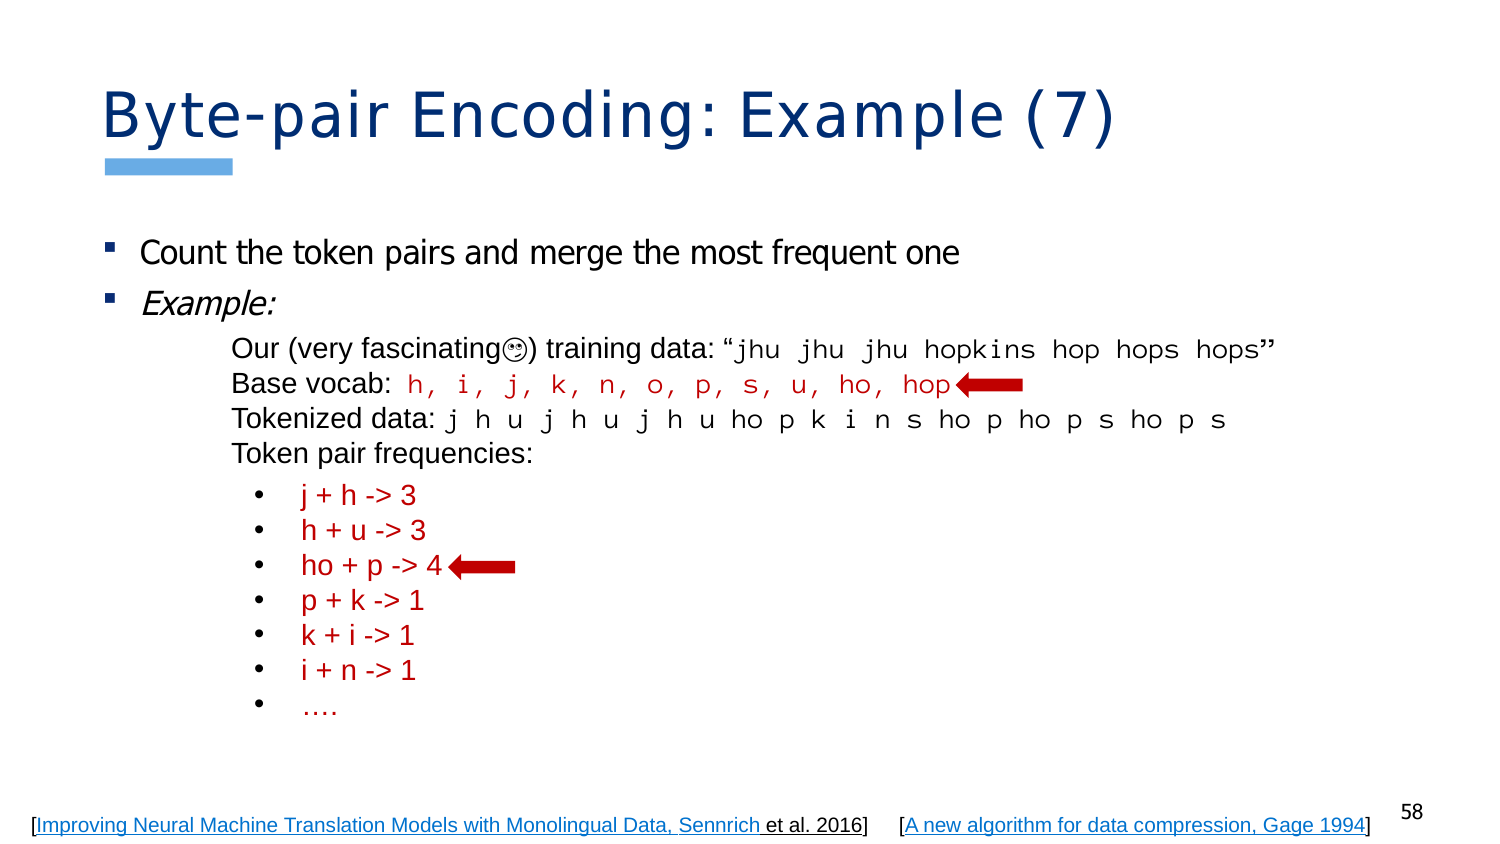

# Byte-pair Encoding: Example (7)
Count the token pairs and merge the most frequent one
Example:

Our (very fascinating🙄) training data: “jhu jhu jhu hopkins hop hops hops”
Base vocab:  h, i, j, k, n, o, p, s, u, ho, hop
Tokenized data: j h u j h u j h u ho p k i n s ho p ho p s ho p s
Token pair frequencies:

j + h -> 3
h + u -> 3
ho + p -> 4
p + k -> 1
k + i -> 1
i + n -> 1
….

[Improving Neural Machine Translation Models with Monolingual Data, Sennrich et al. 2016]
[A new algorithm for data compression, Gage 1994]